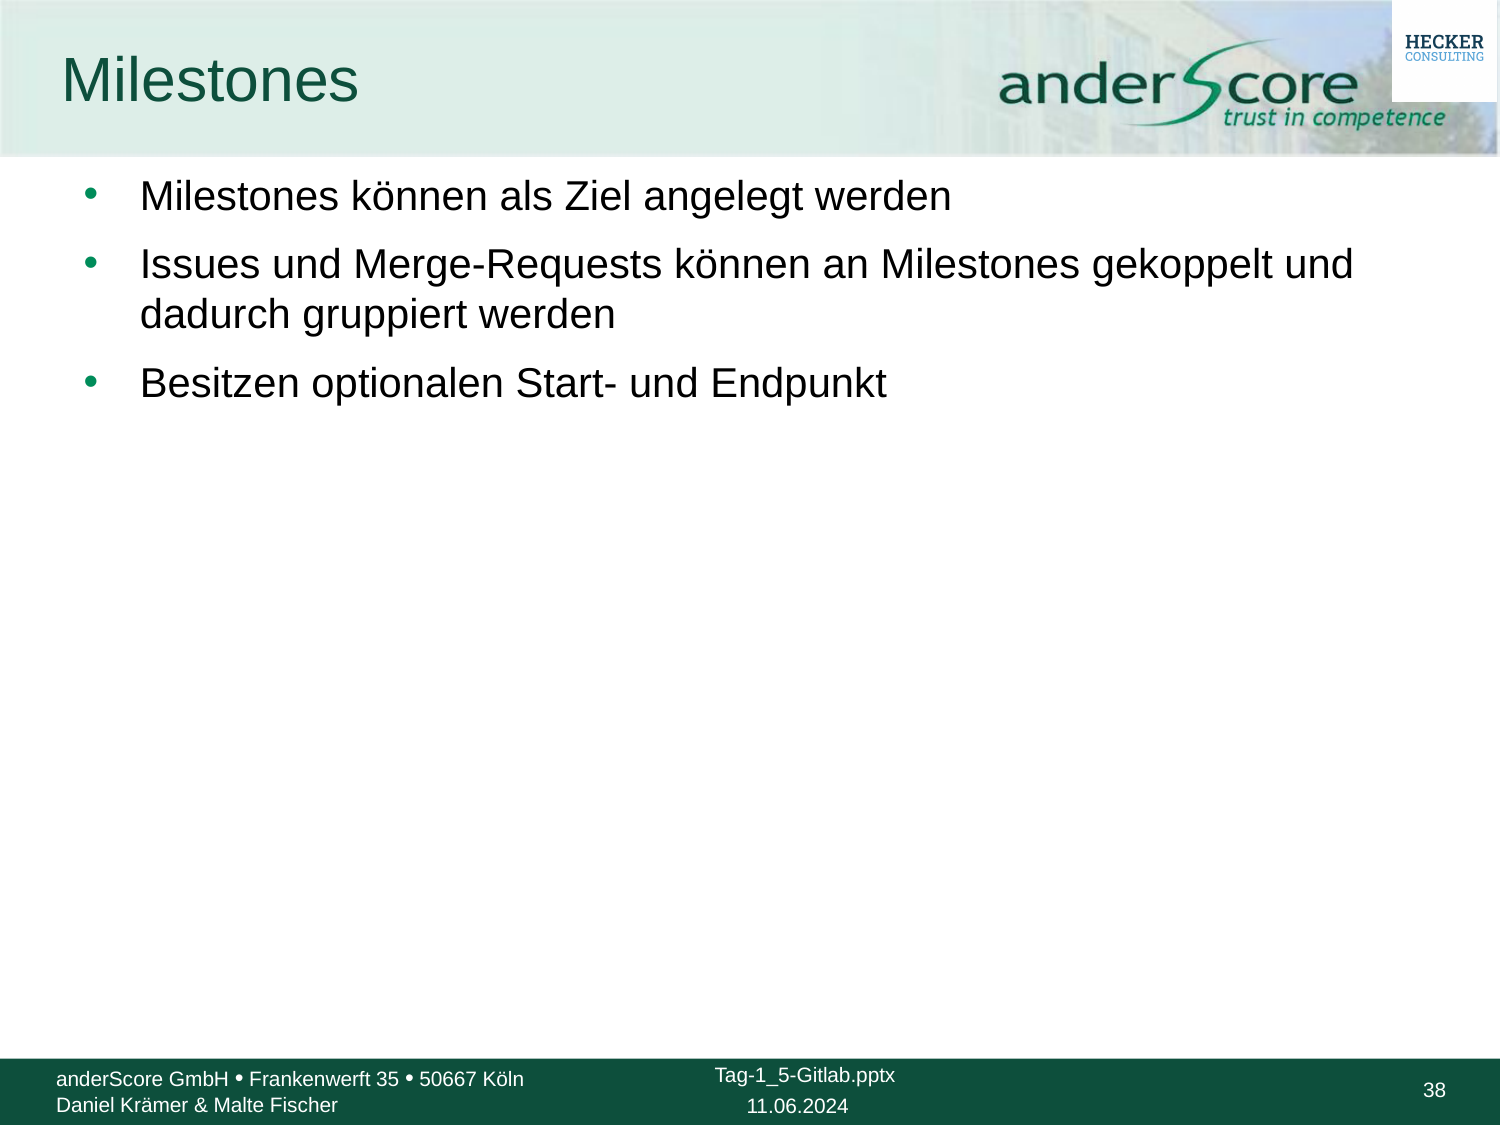

# Milestones
Milestones können als Ziel angelegt werden
Issues und Merge-Requests können an Milestones gekoppelt und dadurch gruppiert werden
Besitzen optionalen Start- und Endpunkt